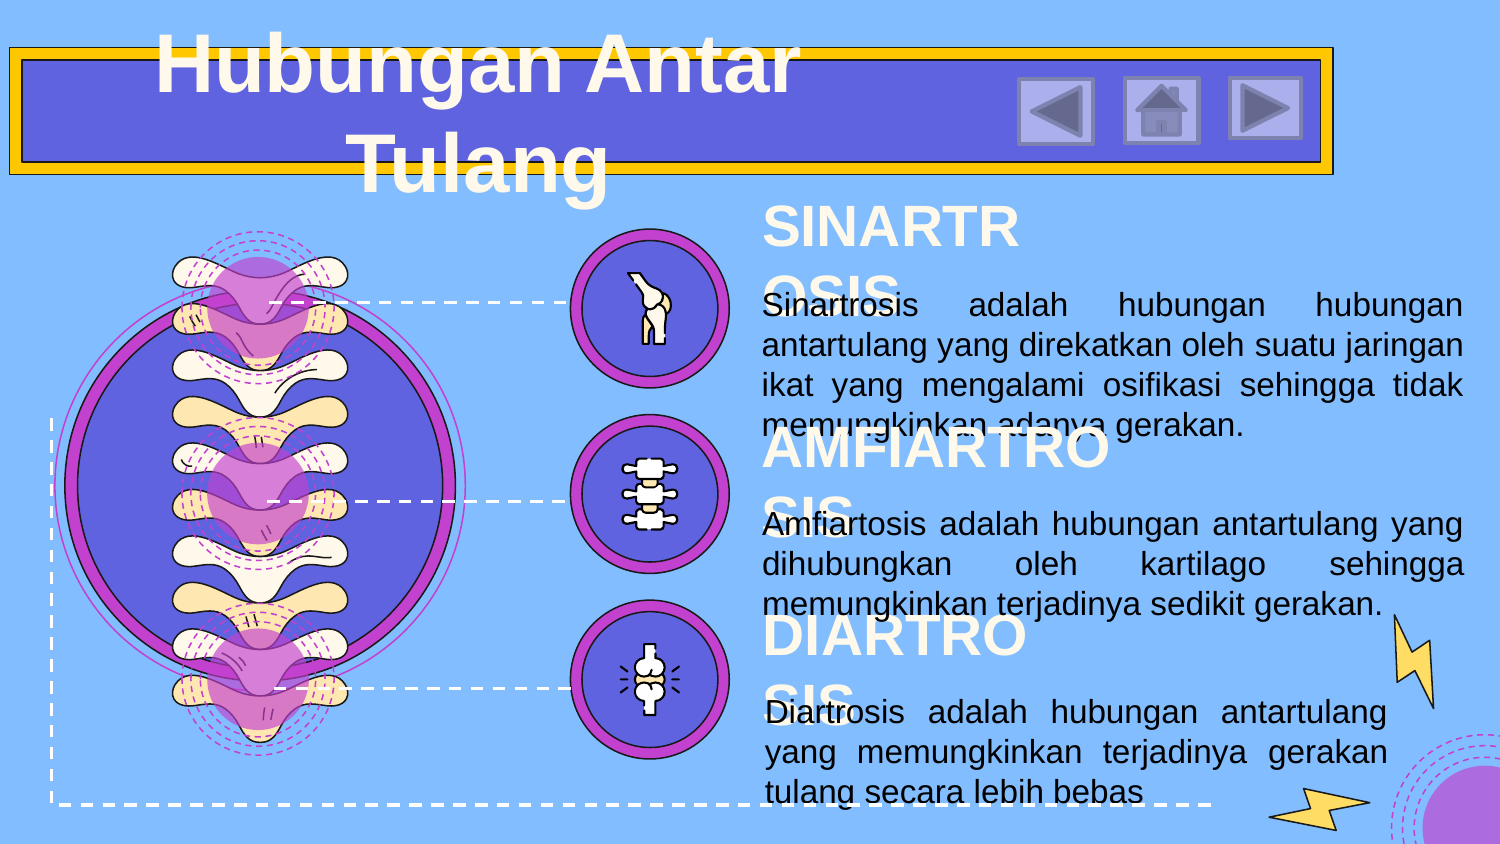

# Hubungan Antar Tulang

SINARTROSIS

Sinartrosis adalah hubungan hubungan antartulang yang direkatkan oleh suatu jaringan ikat yang mengalami osifikasi sehingga tidak memungkinkan adanya gerakan.

AMFIARTROSIS
Amfiartosis adalah hubungan antartulang yang dihubungkan oleh kartilago sehingga memungkinkan terjadinya sedikit gerakan.
DIARTROSIS
Diartrosis adalah hubungan antartulang yang memungkinkan terjadinya gerakan tulang secara lebih bebas